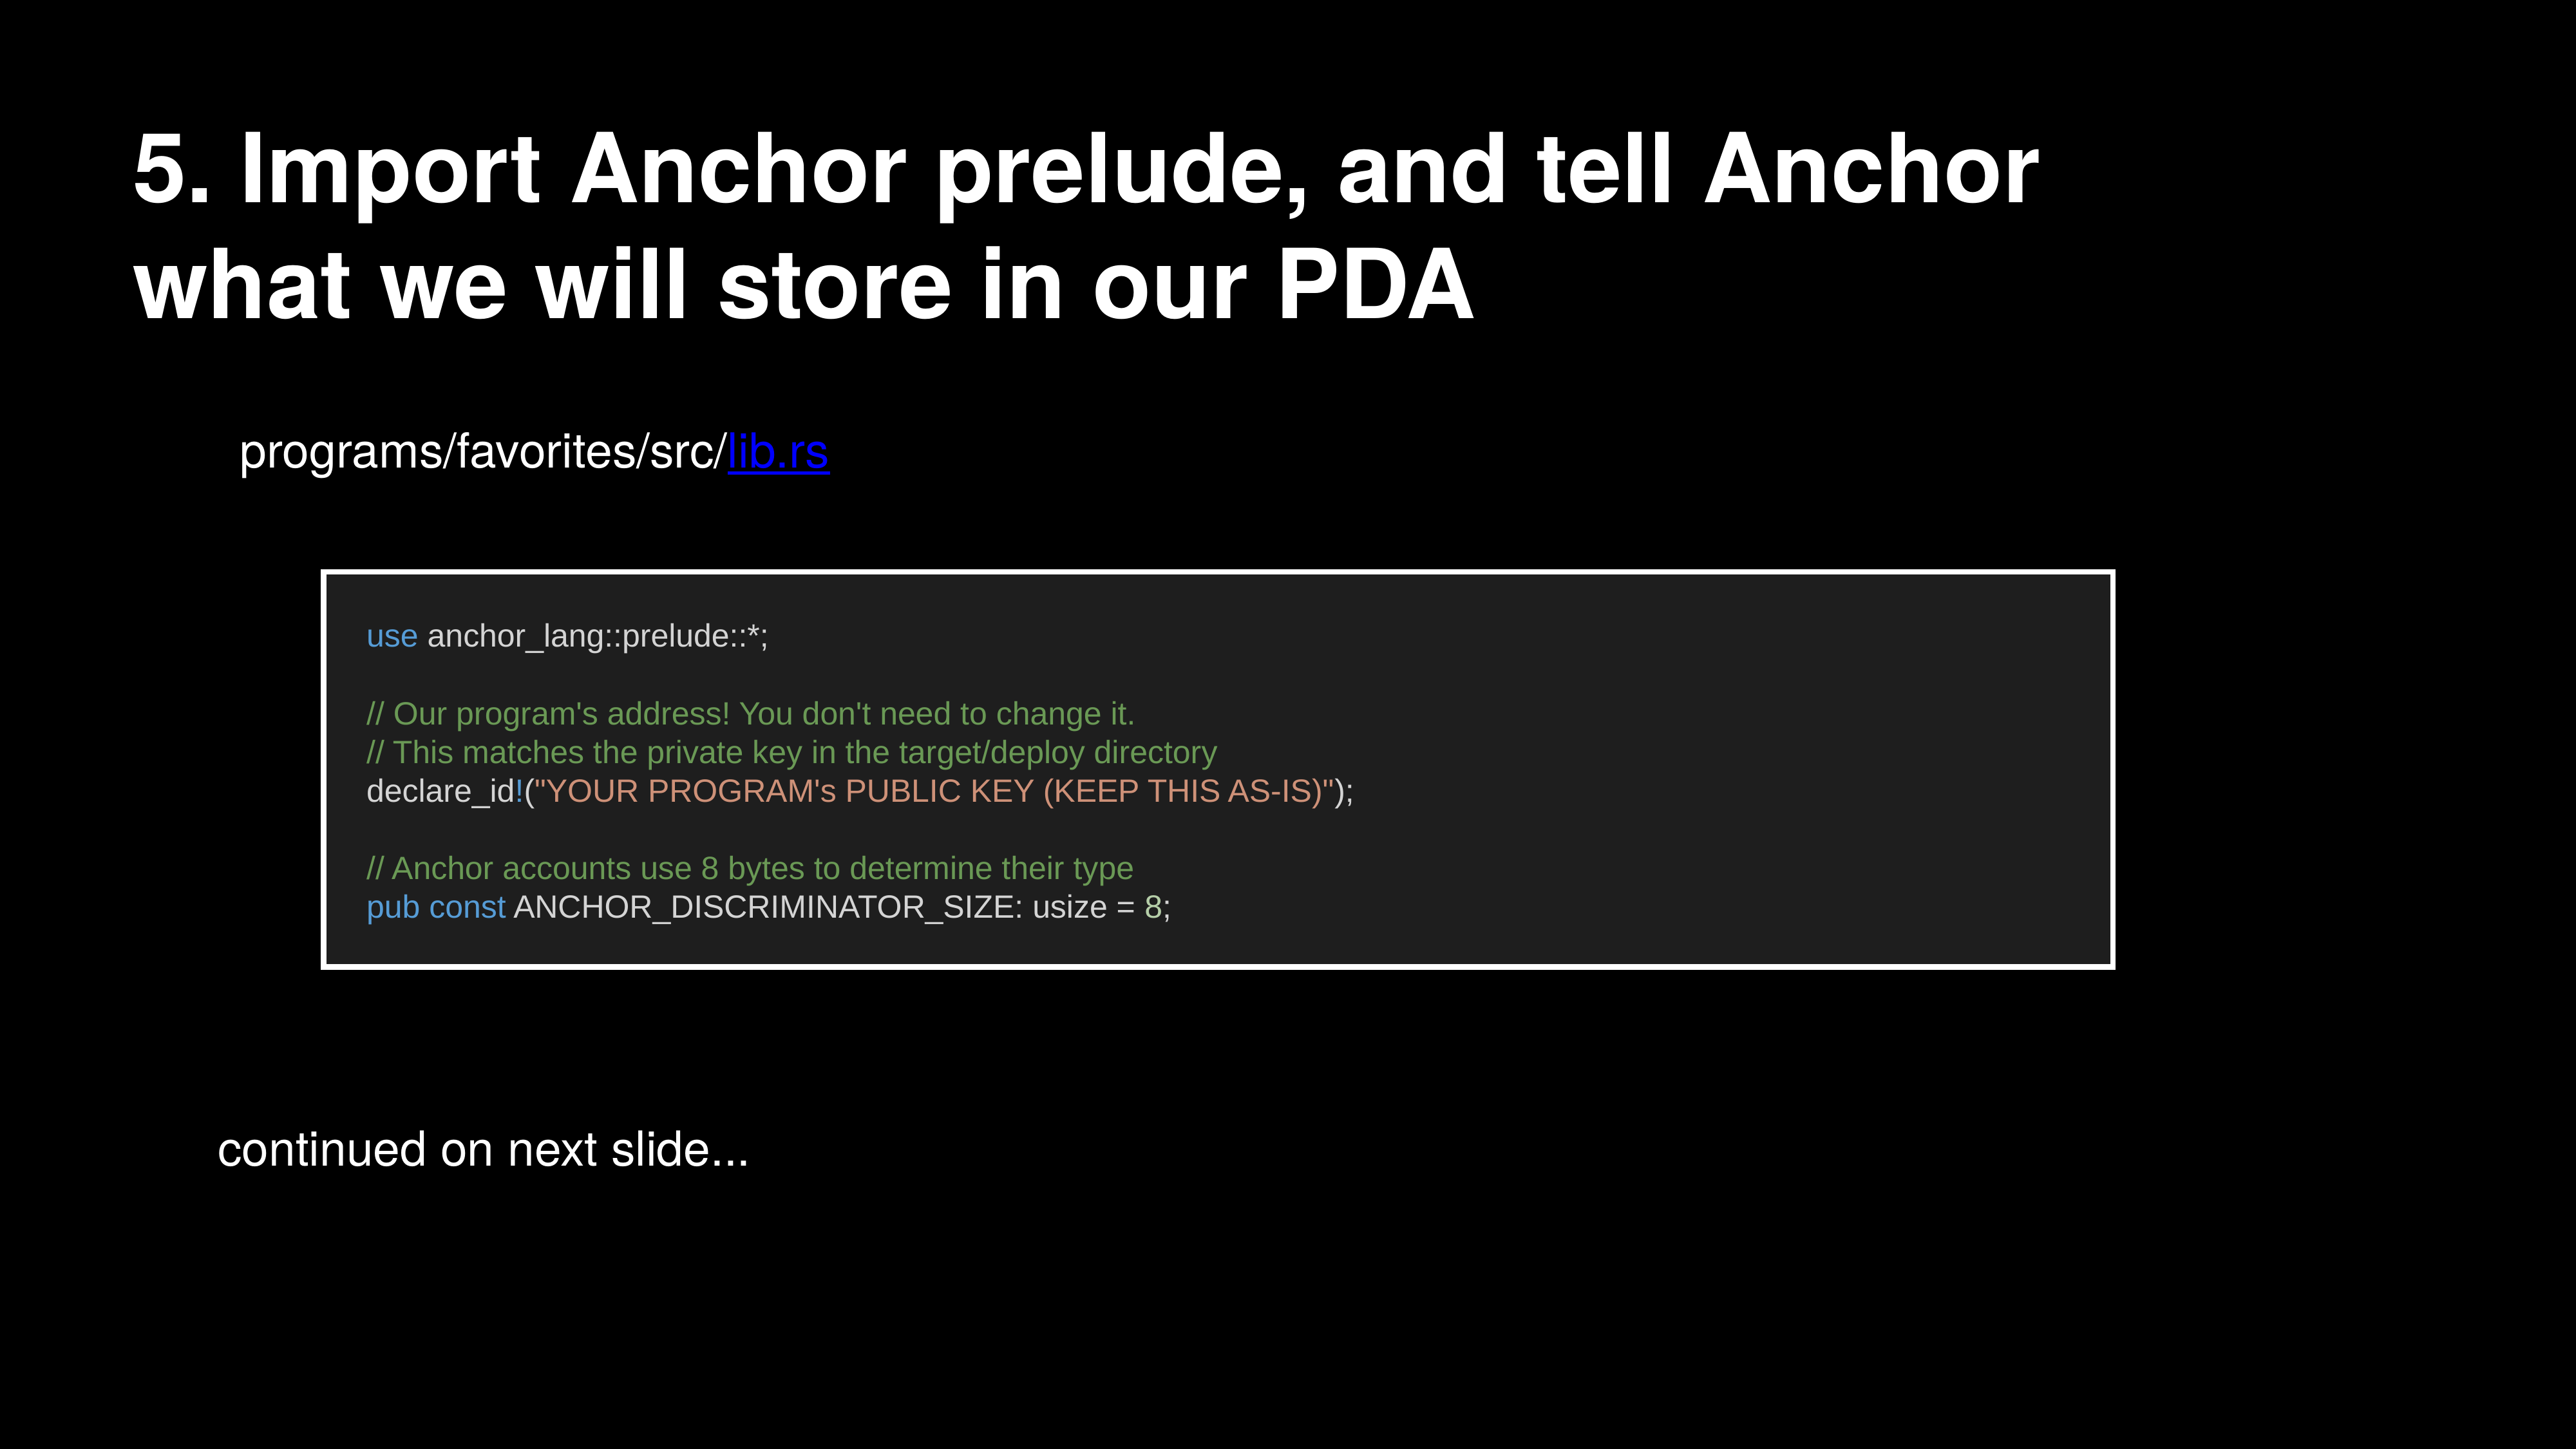

5. Import Anchor prelude, and tell Anchor what we will store in our PDA
programs/favorites/src/lib.rs
use anchor_lang::prelude::*;

// Our program's address! You don't need to change it.
// This matches the private key in the target/deploy directory
declare_id!("YOUR PROGRAM's PUBLIC KEY (KEEP THIS AS-IS)");

// Anchor accounts use 8 bytes to determine their type
pub const ANCHOR_DISCRIMINATOR_SIZE: usize = 8;
continued on next slide...